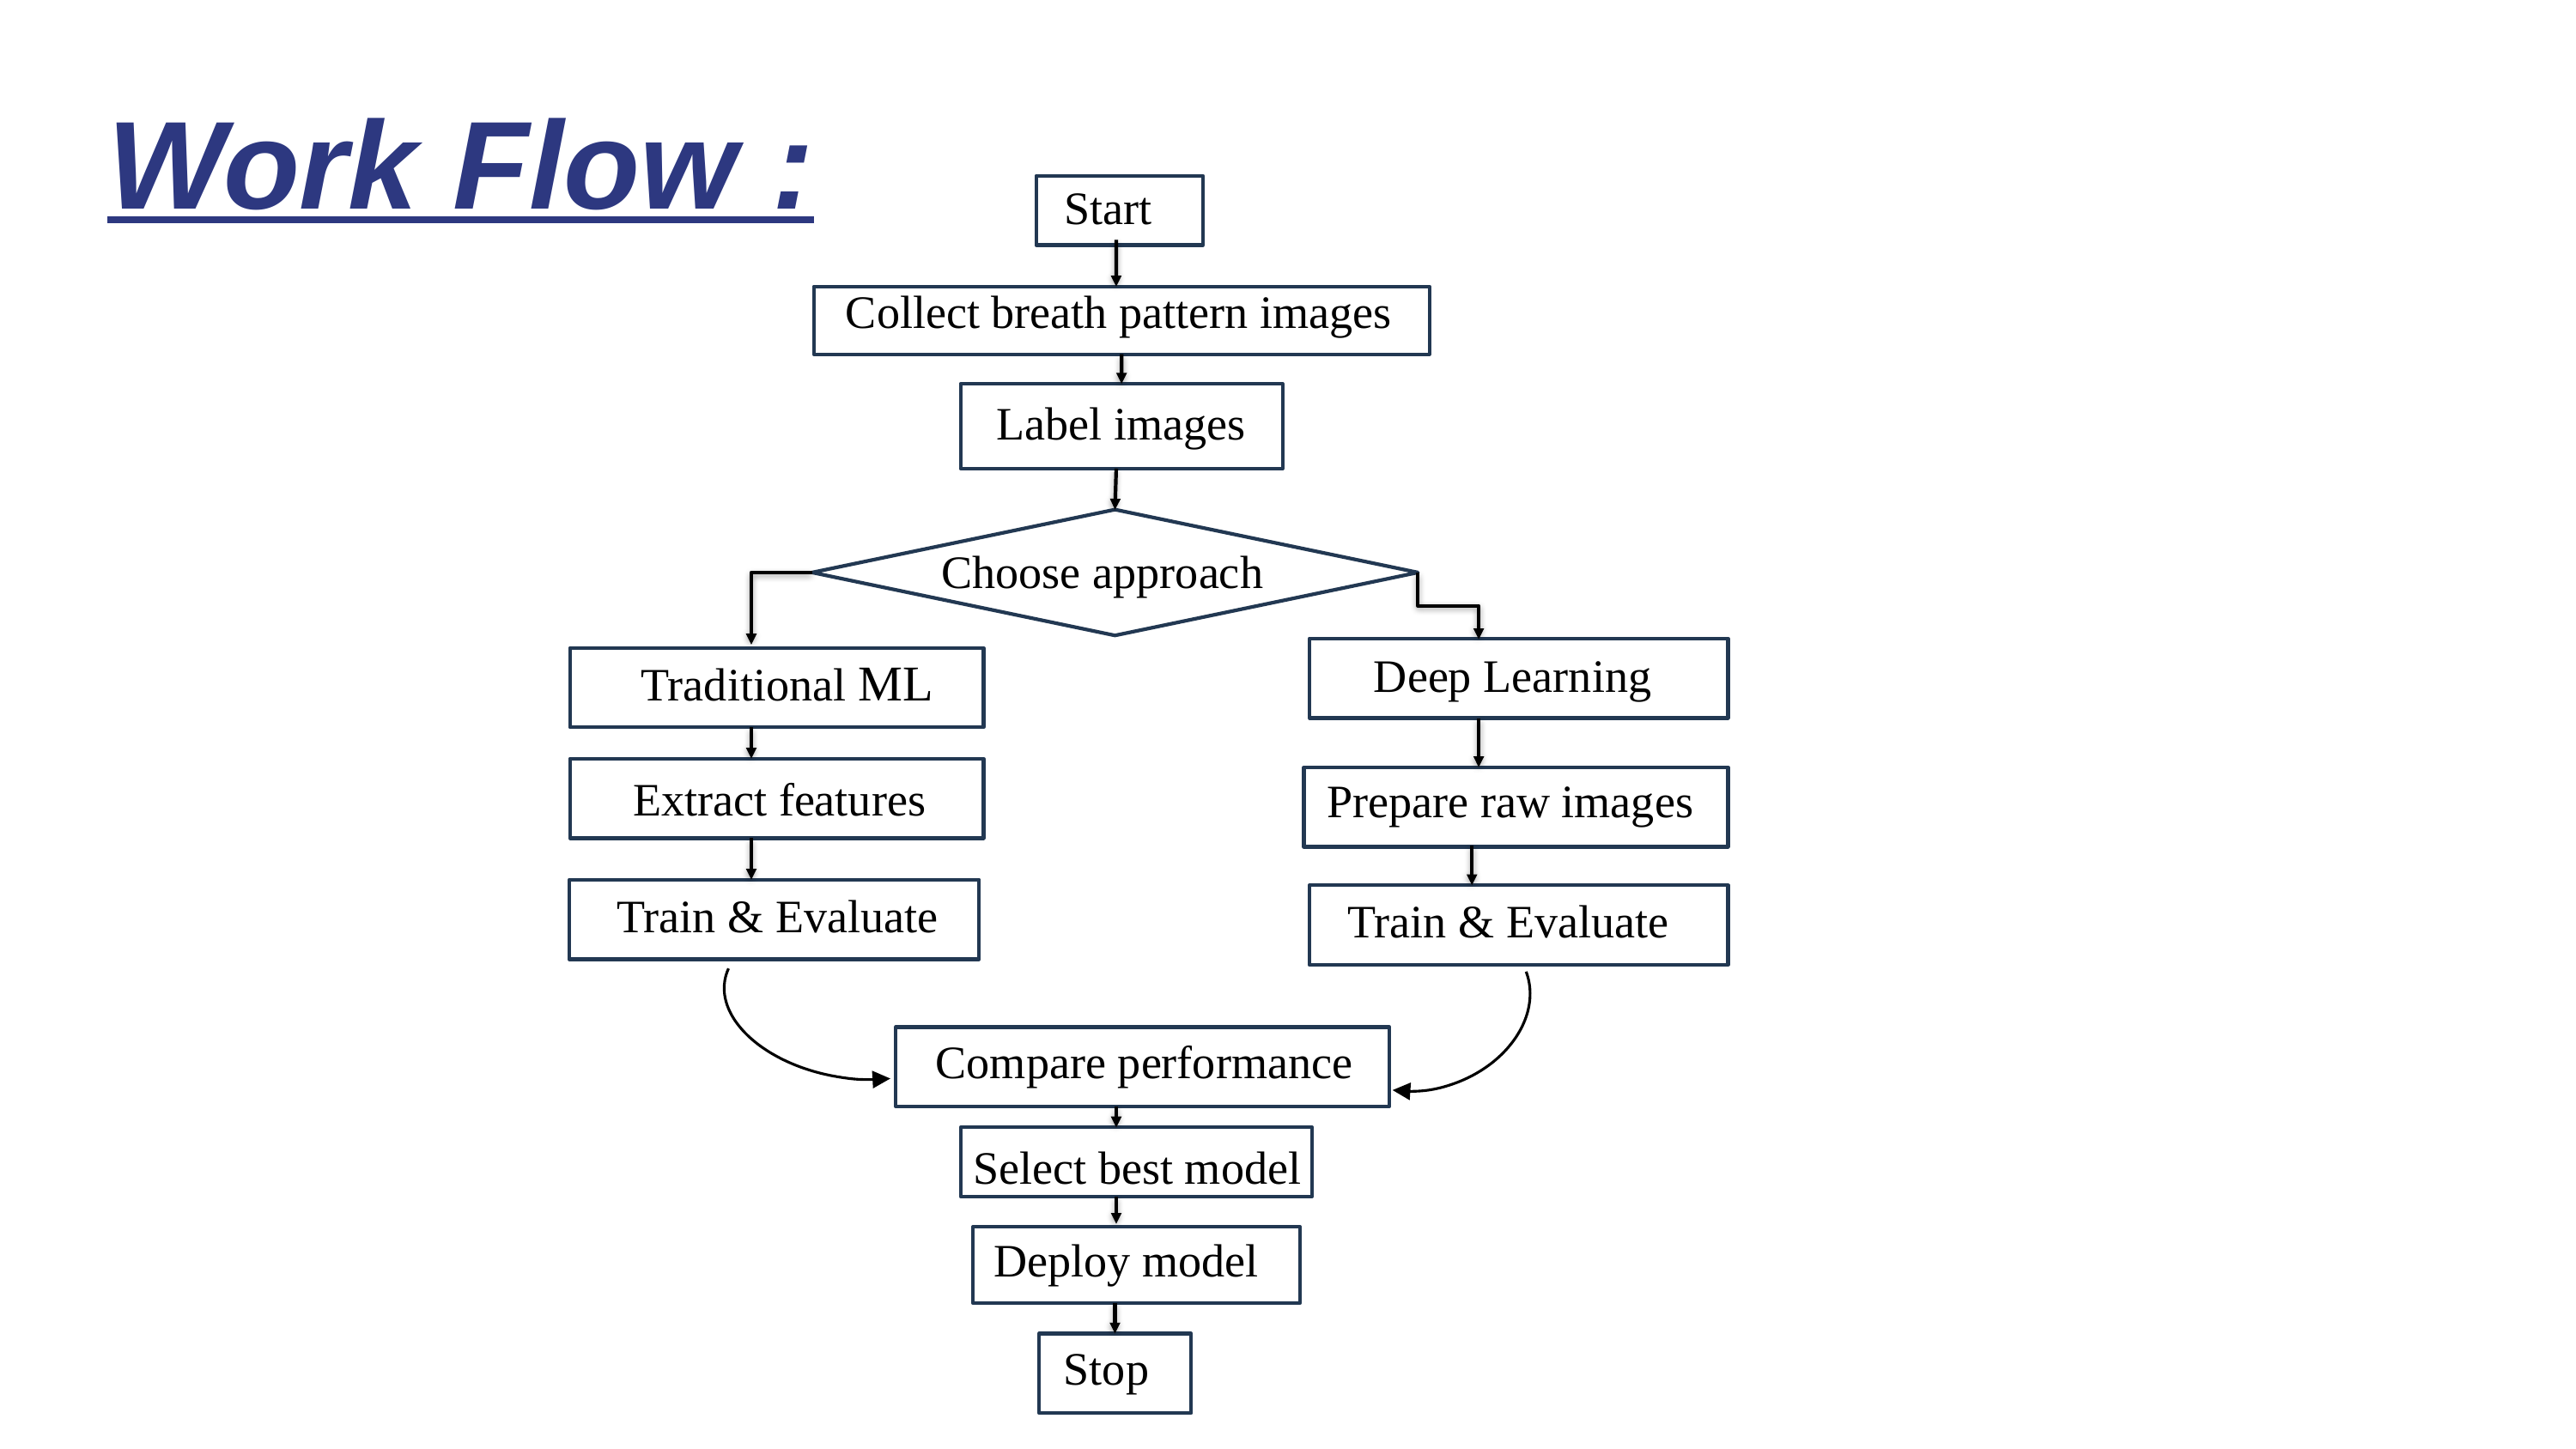

Work Flow :
Start

Collect breath pattern images

Label images

Choose approach

Deep Learning
Traditional ML

Extract features
Prepare raw images

Train & Evaluate

Train & Evaluate

Compare performance

Select best model
Deploy model

Stop